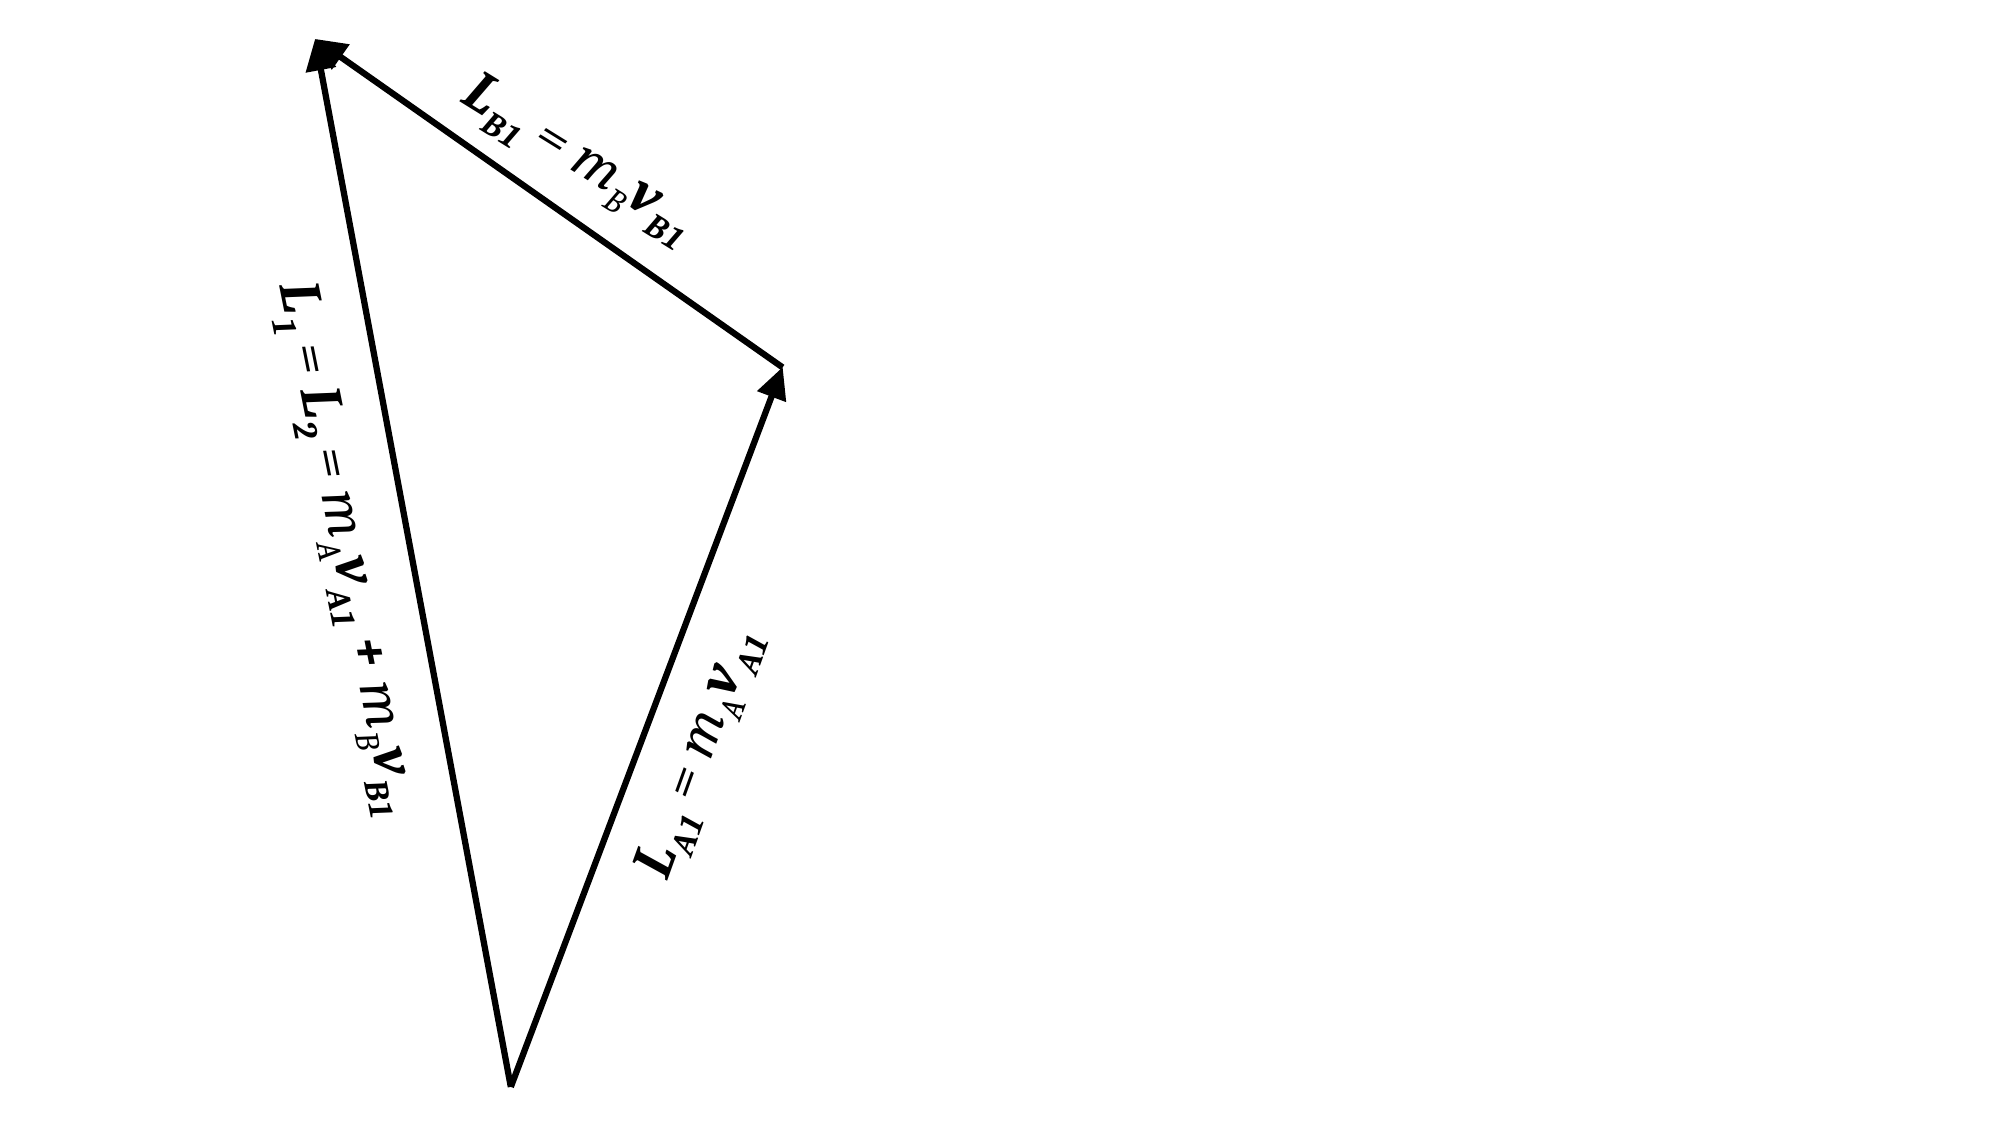

LB1 = mBvB1
L1 = L2 = mAvA1 + mBvB1
LA1 = mAvA1